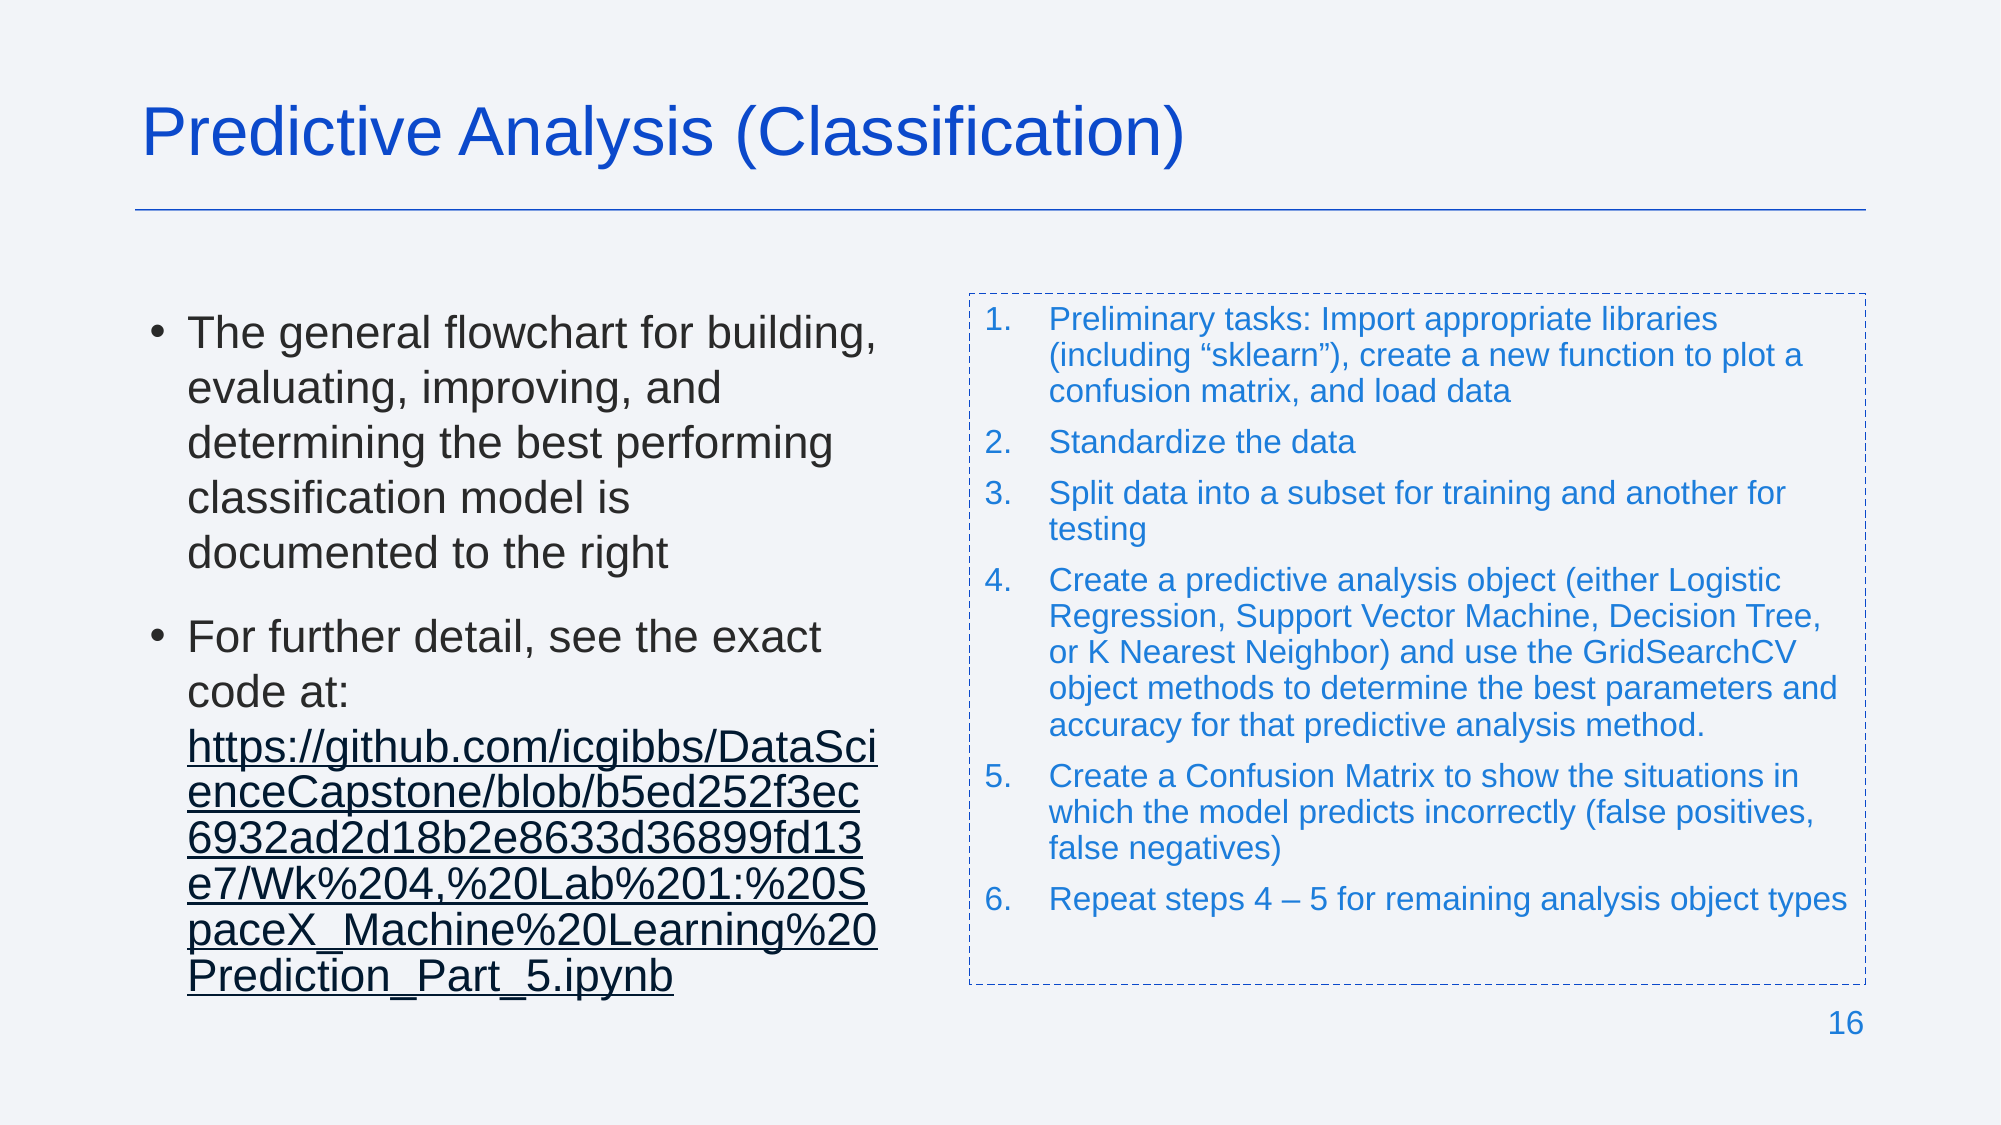

Predictive Analysis (Classification)
Preliminary tasks: Import appropriate libraries (including “sklearn”), create a new function to plot a confusion matrix, and load data
Standardize the data
Split data into a subset for training and another for testing
Create a predictive analysis object (either Logistic Regression, Support Vector Machine, Decision Tree, or K Nearest Neighbor) and use the GridSearchCV object methods to determine the best parameters and accuracy for that predictive analysis method.
Create a Confusion Matrix to show the situations in which the model predicts incorrectly (false positives, false negatives)
Repeat steps 4 – 5 for remaining analysis object types
The general flowchart for building, evaluating, improving, and determining the best performing classification model is documented to the right
For further detail, see the exact code at: https://github.com/icgibbs/DataScienceCapstone/blob/b5ed252f3ec6932ad2d18b2e8633d36899fd13e7/Wk%204,%20Lab%201:%20SpaceX_Machine%20Learning%20Prediction_Part_5.ipynb

16